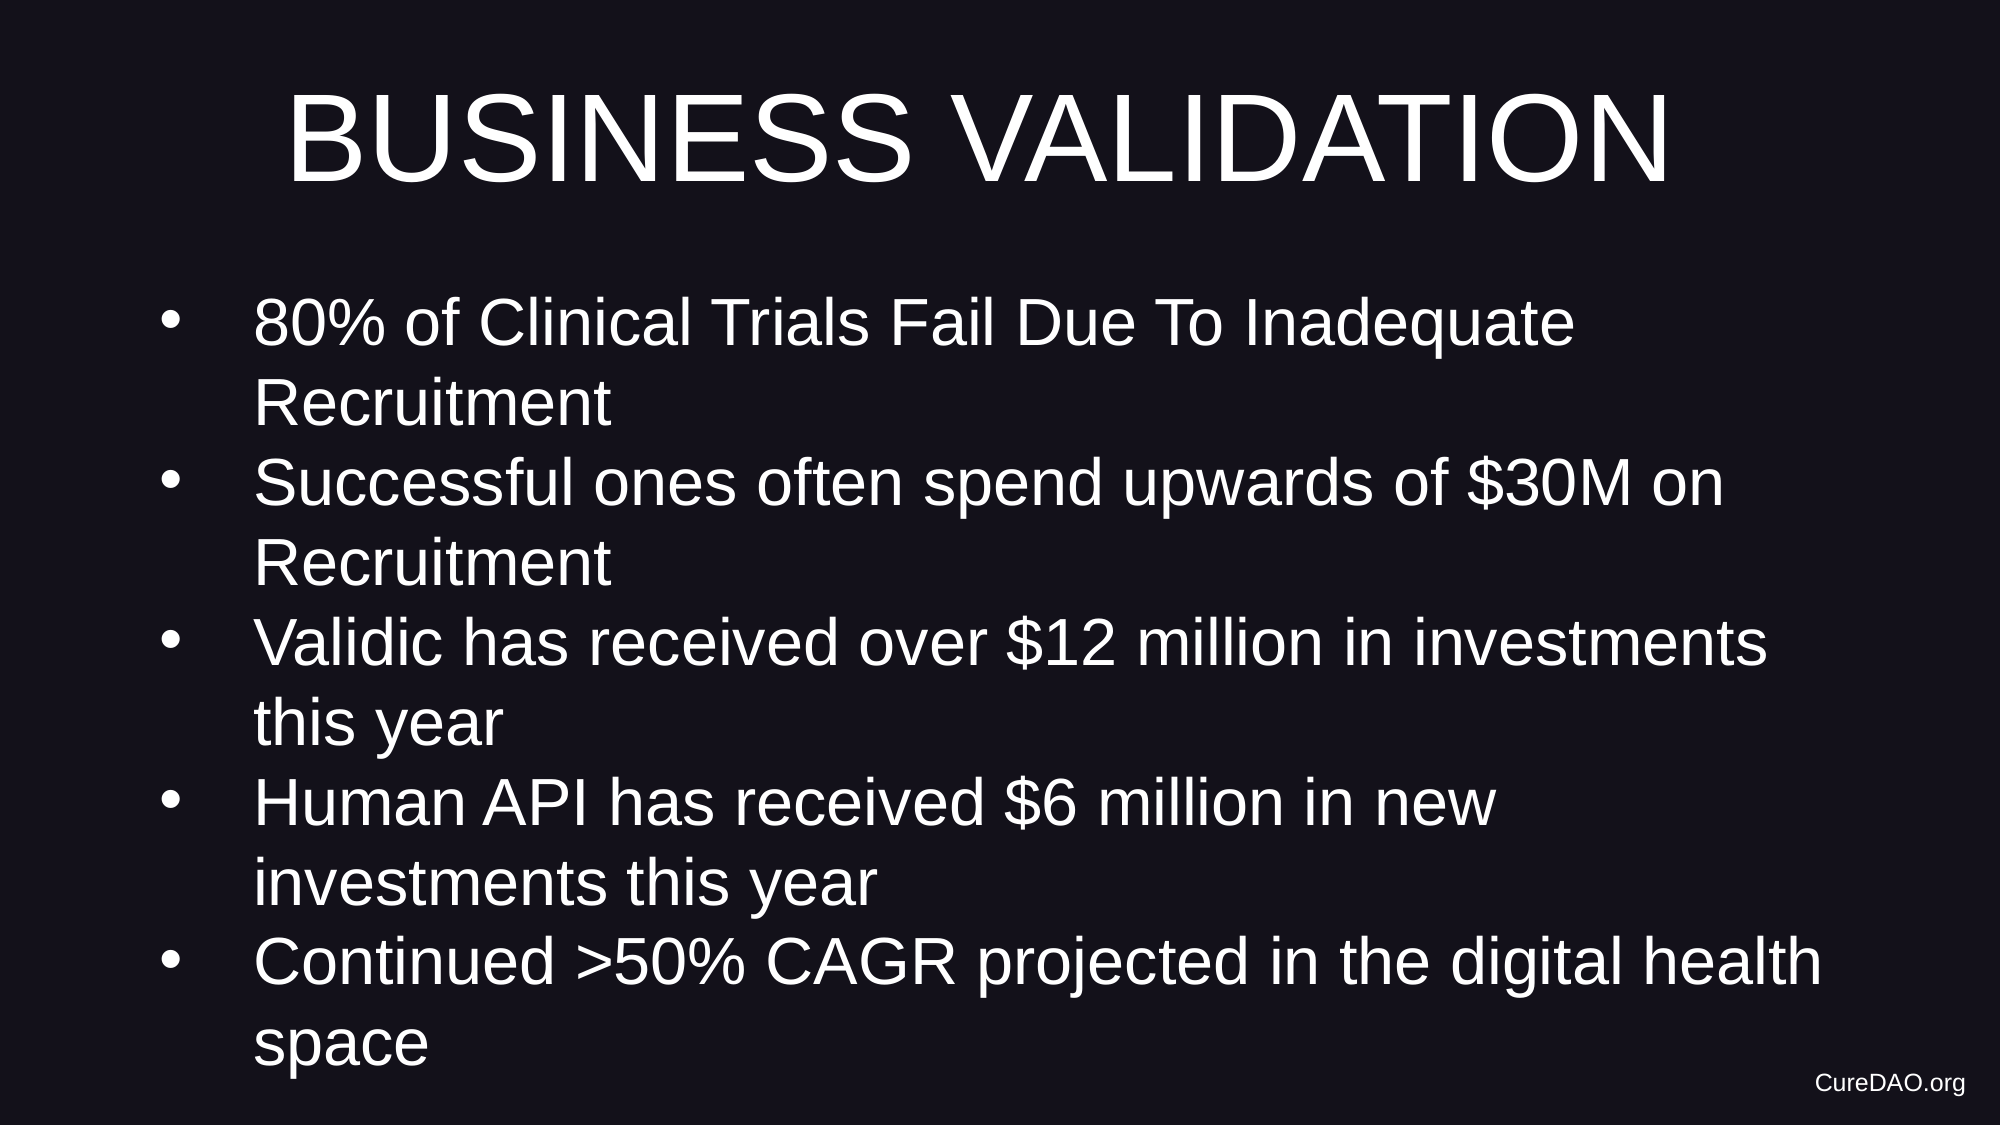

BUSINESS VALIDATION

80% of Clinical Trials Fail Due To Inadequate Recruitment
Successful ones often spend upwards of $30M on Recruitment
Validic has received over $12 million in investments this year
Human API has received $6 million in new investments this year
Continued >50% CAGR projected in the digital health space